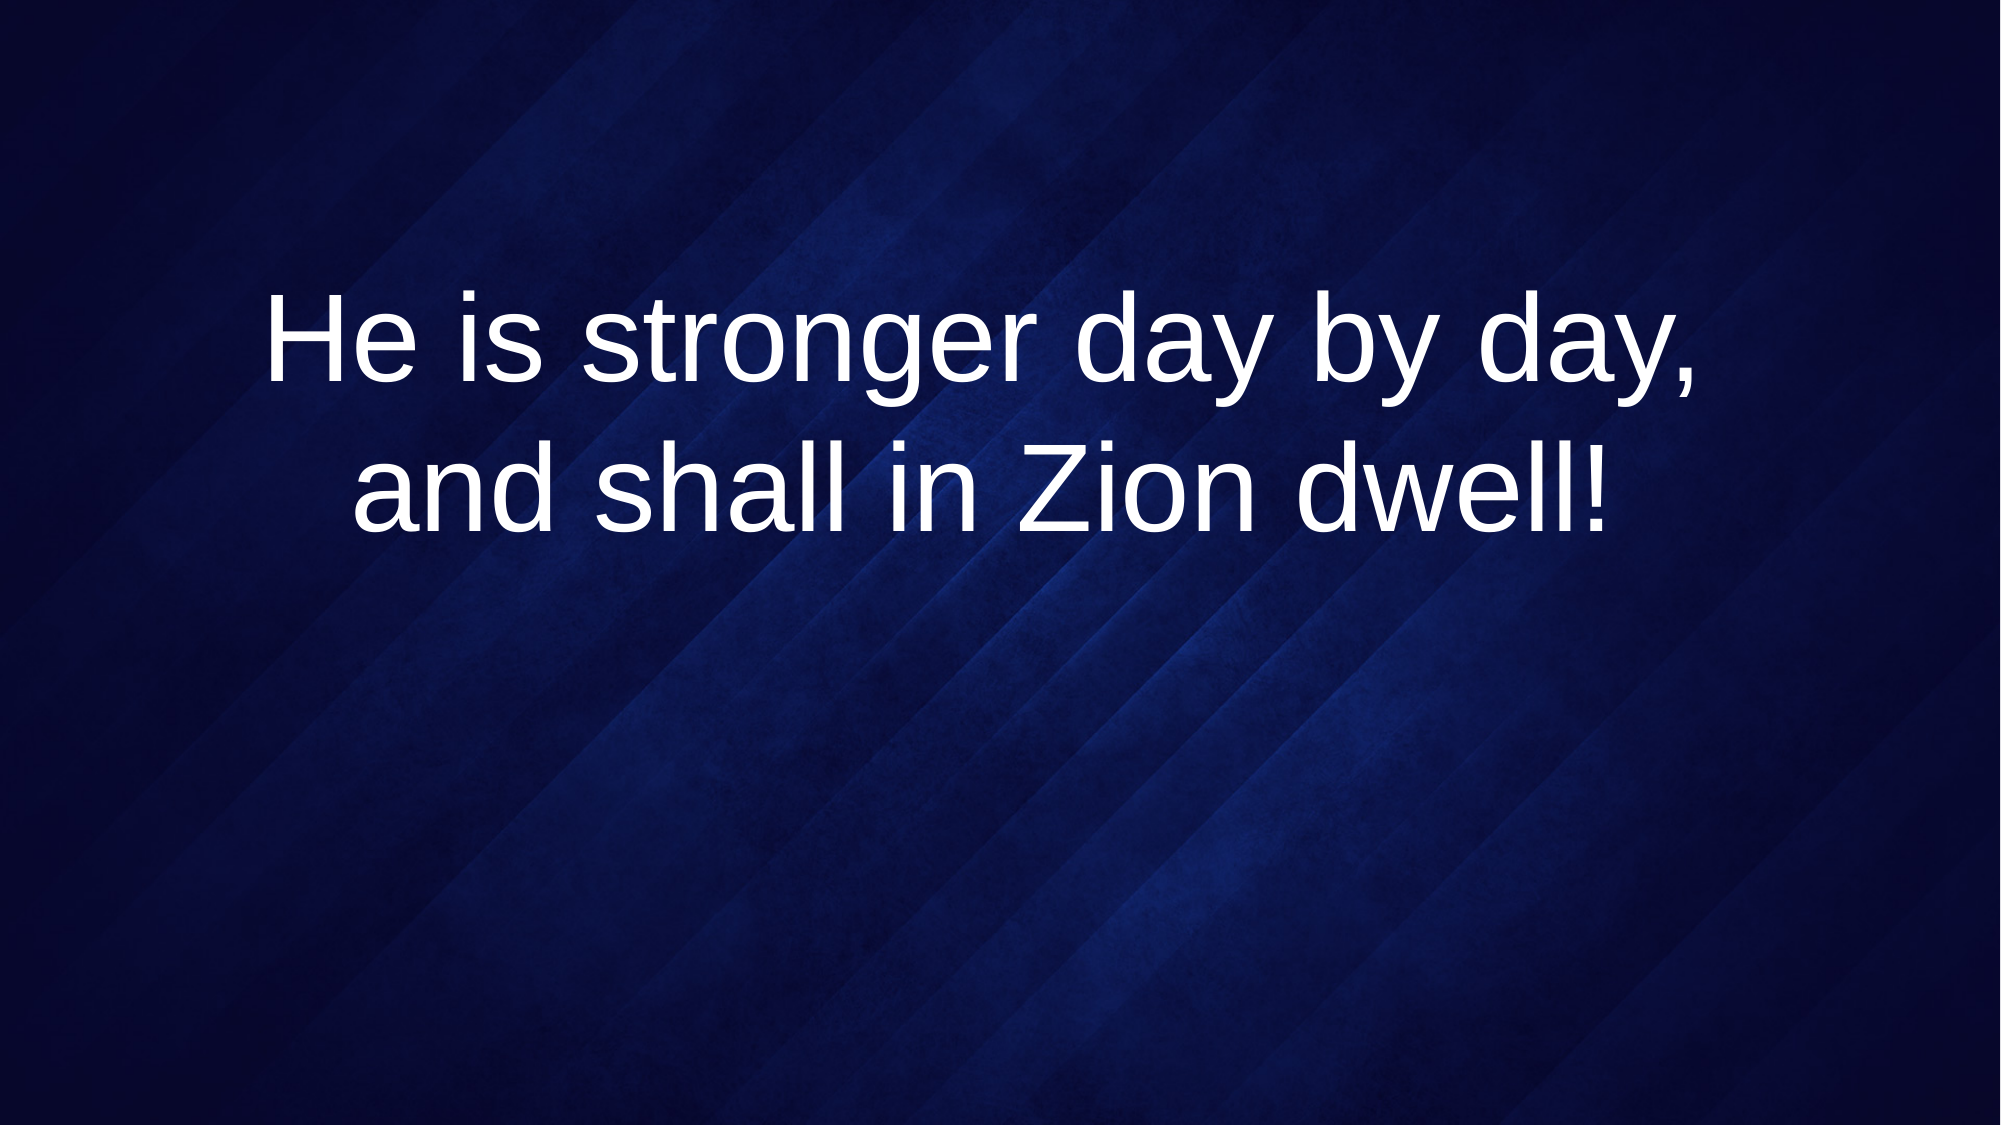

# He is stronger day by day, and shall in Zion dwell!